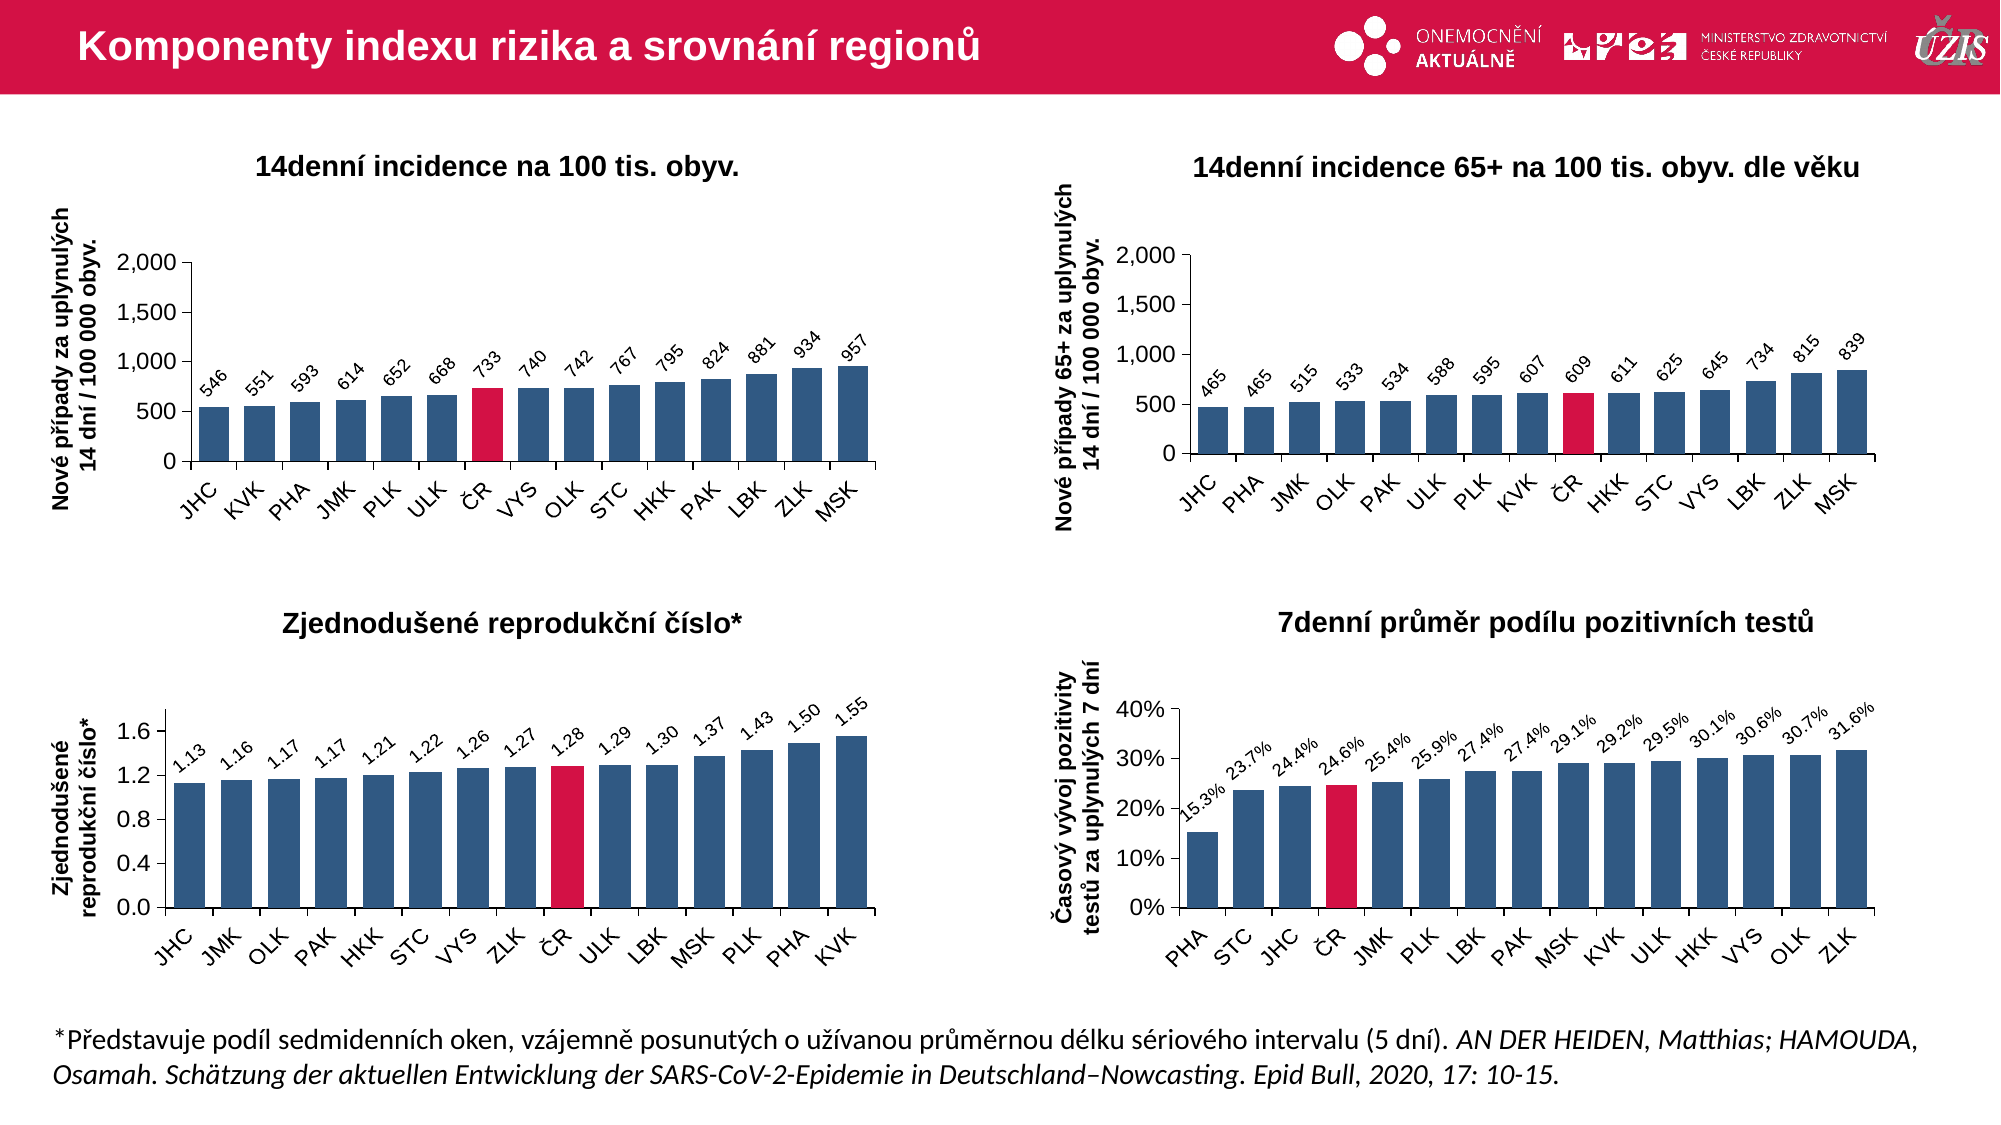

# Komponenty indexu rizika a srovnání regionů
|  |  |
| --- | --- |
|  |  |
|  |  |
14denní incidence na 100 tis. obyv.
14denní incidence 65+ na 100 tis. obyv. dle věku

### Chart

| Category | incidence_65_14_100 |
|---|---|
| JHC | 464.9857394 |
| PHA | 465.429238 |
| JMK | 515.4639175 |
| OLK | 533.0889372 |
| PAK | 534.4770702 |
| ULK | 587.5178762 |
| PLK | 594.870081 |
| KVK | 606.5339492 |
| ČR | 608.7829501 |
| HKK | 610.5169713 |
| STC | 625.0366461 |
| VYS | 645.3097582 |
| LBK | 734.10006 |
| ZLK | 815.0718235 |
| MSK | 839.1846496 |

### Chart

| Category | incidence14_100 |
|---|---|
| JHC | 545.5818582 |
| KVK | 551.4755789 |
| PHA | 593.3803879 |
| JMK | 613.512373 |
| PLK | 652.4845778 |
| ULK | 668.4816039 |
| ČR | 733.2097181 |
| VYS | 740.0752825 |
| OLK | 742.0709951 |
| STC | 766.8533383 |
| HKK | 795.4362119 |
| PAK | 824.2420531 |
| LBK | 881.0205323 |
| ZLK | 933.6457501 |
| MSK | 957.3200037 |
Nové případy 65+ za uplynulých
14 dní / 100 000 obyv.
Nové případy za uplynulých
14 dní / 100 000 obyv.
7denní průměr podílu pozitivních testů
Zjednodušené reprodukční číslo*

### Chart

| Category | SimpleR |
|---|---|
| JHC | 1.132166566083 |
| JMK | 1.155901350557 |
| OLK | 1.16688918558 |
| PAK | 1.173095944609 |
| HKK | 1.205910390848 |
| STC | 1.22208487845 |
| VYS | 1.25651418645 |
| ZLK | 1.271504280472 |
| ČR | 1.280718712685 |
| ULK | 1.292121212121 |
| LBK | 1.296848137535 |
| MSK | 1.372588424437 |
| PLK | 1.42750929368 |
| PHA | 1.495665634674 |
| KVK | 1.554487179487 |

### Chart

| Category | pozit_perc_test |
|---|---|
| PHA | 0.152532205102 |
| STC | 0.237147197569 |
| JHC | 0.243984913512 |
| ČR | 0.246407649095 |
| JMK | 0.253852601715 |
| PLK | 0.258701998652 |
| LBK | 0.274070485648 |
| PAK | 0.274187955149 |
| MSK | 0.291146255168 |
| KVK | 0.291553952509 |
| ULK | 0.294583640383 |
| HKK | 0.300582155162 |
| VYS | 0.306410618469 |
| OLK | 0.307421737601 |
| ZLK | 0.316489091831 |
Časový vývoj pozitivity testů za uplynulých 7 dní
Zjednodušené reprodukční číslo*
*Představuje podíl sedmidenních oken, vzájemně posunutých o užívanou průměrnou délku sériového intervalu (5 dní). AN DER HEIDEN, Matthias; HAMOUDA, Osamah. Schätzung der aktuellen Entwicklung der SARS-CoV-2-Epidemie in Deutschland–Nowcasting. Epid Bull, 2020, 17: 10-15.